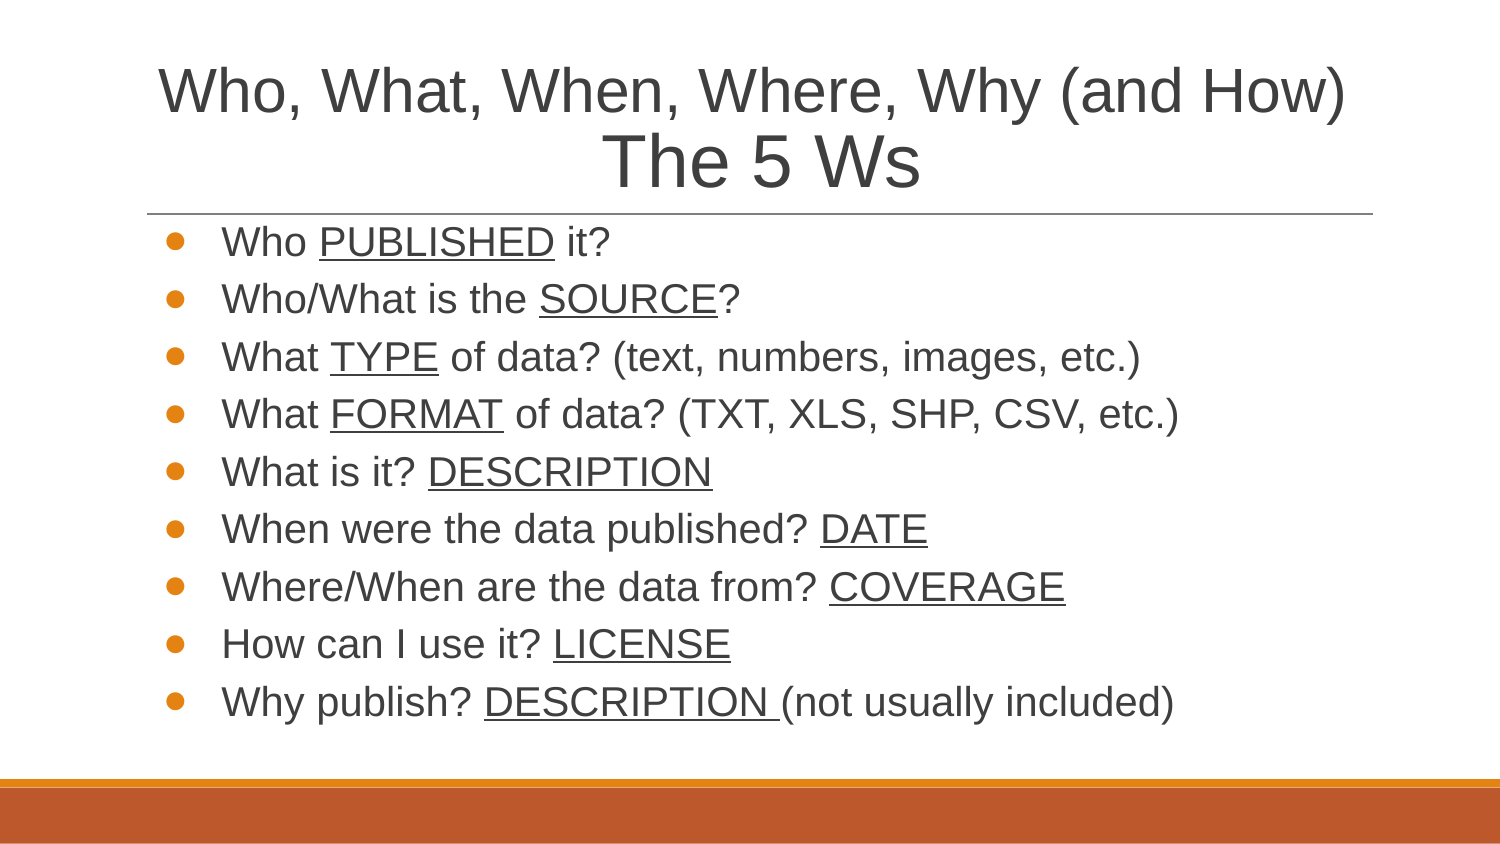

# Who, What, When, Where, Why (and How)
The 5 Ws
Who PUBLISHED it?
Who/What is the SOURCE?
What TYPE of data? (text, numbers, images, etc.)
What FORMAT of data? (TXT, XLS, SHP, CSV, etc.)
What is it? DESCRIPTION
When were the data published? DATE
Where/When are the data from? COVERAGE
How can I use it? LICENSE
Why publish? DESCRIPTION (not usually included)